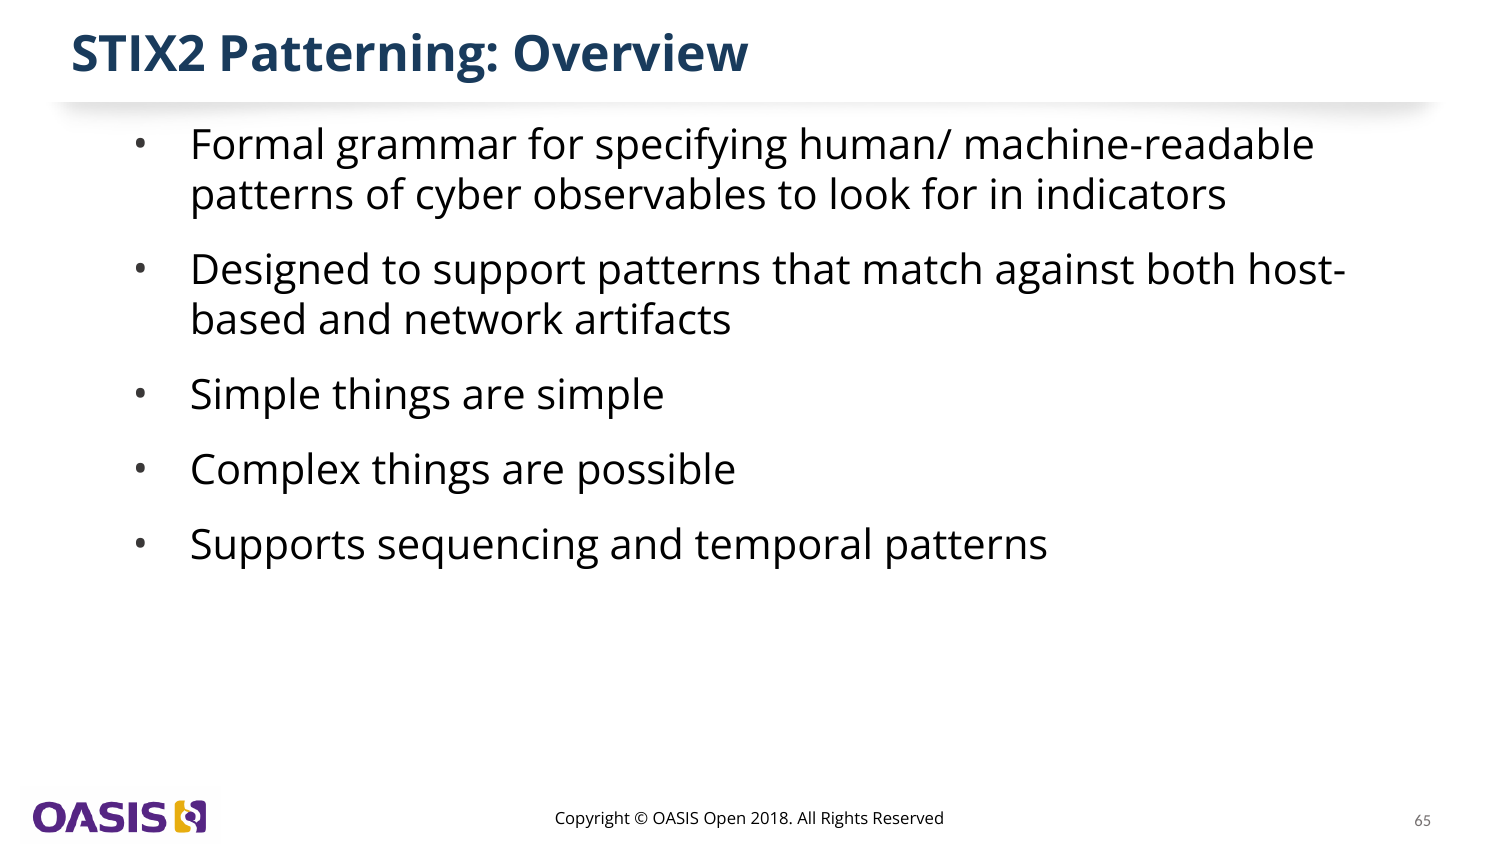

# STIX2 Patterning: Overview
Formal grammar for specifying human/ machine-readable patterns of cyber observables to look for in indicators
Designed to support patterns that match against both host-based and network artifacts
Simple things are simple
Complex things are possible
Supports sequencing and temporal patterns